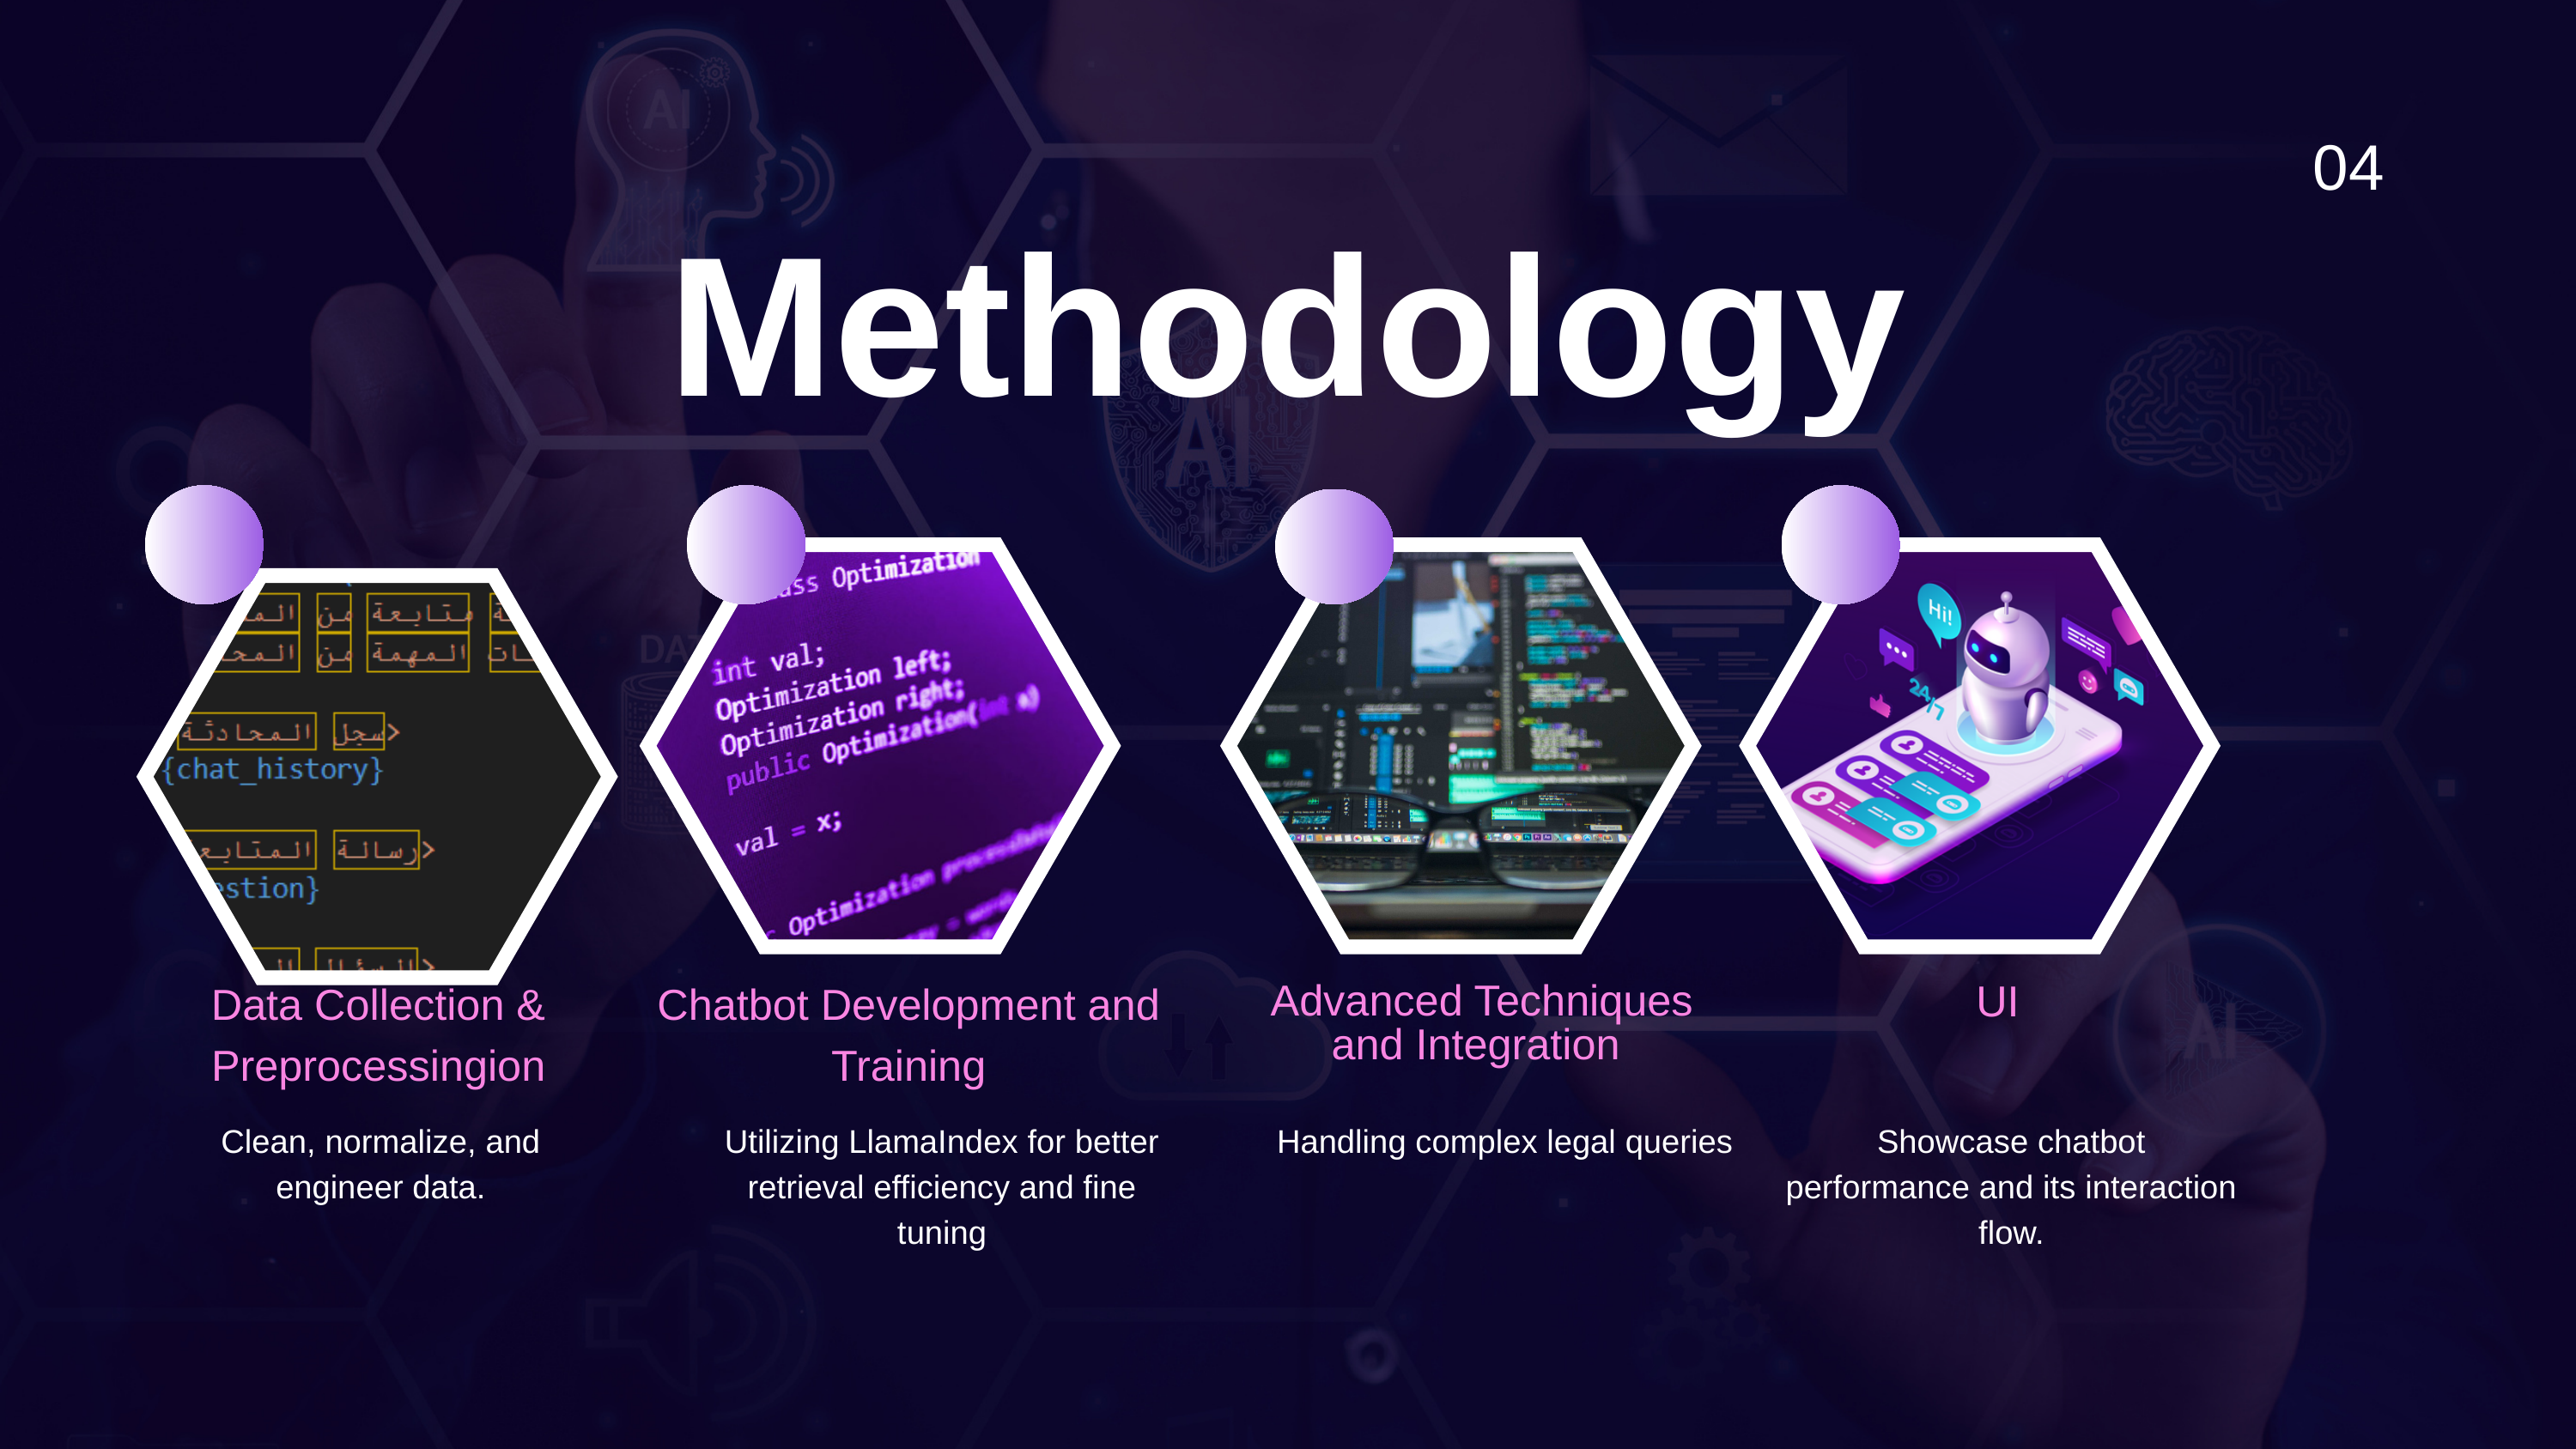

04
Methodology

Data Collection & Preprocessingion
Chatbot Development and Training
Advanced Techniques and Integration
UI
Clean, normalize, and engineer data.
Utilizing LlamaIndex for better retrieval efficiency and fine tuning
Handling complex legal queries
Showcase chatbot performance and its interaction flow.